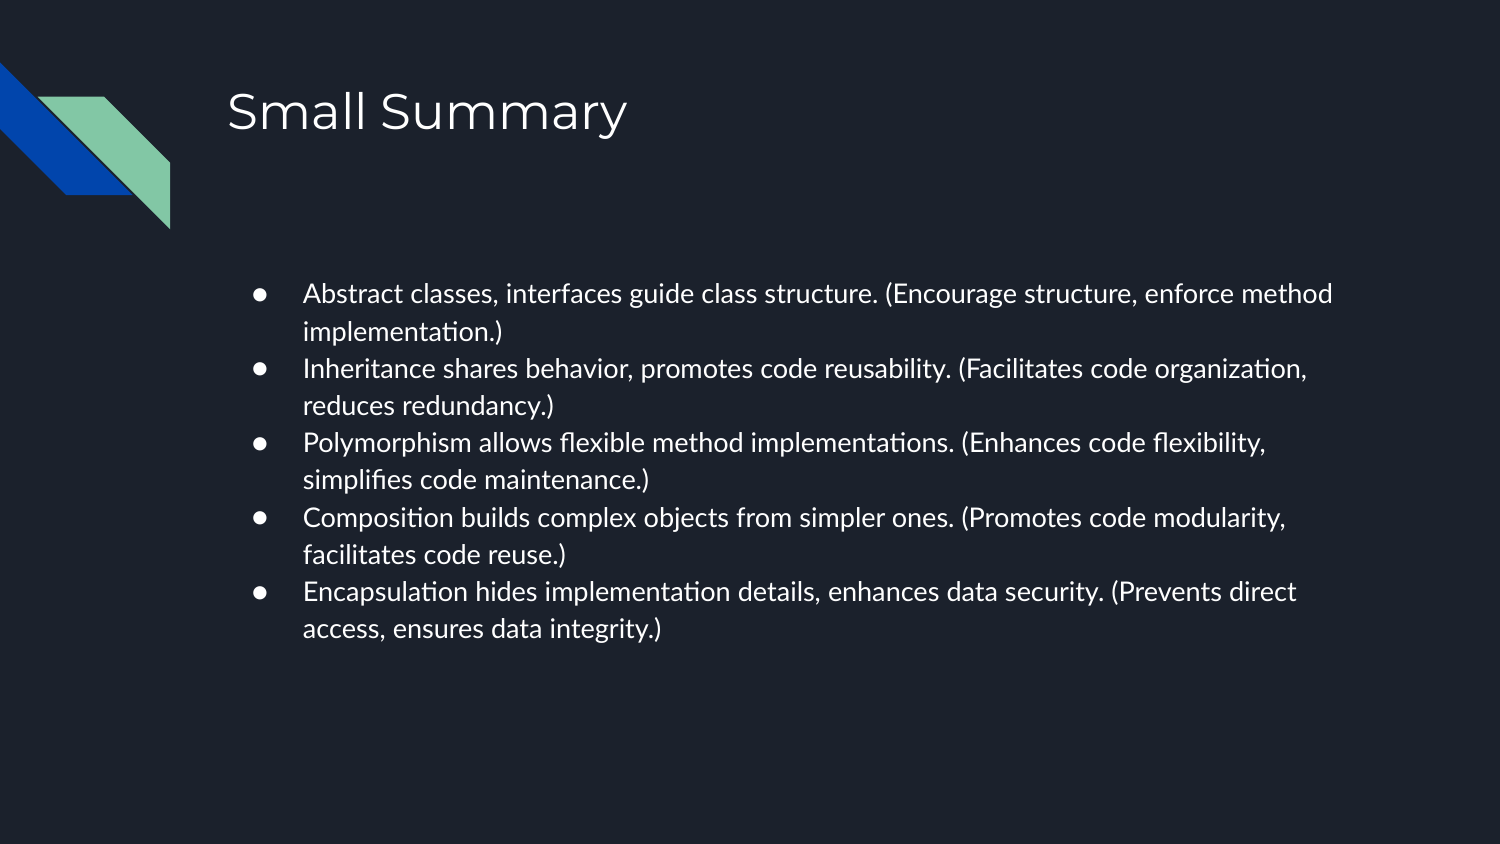

# Small Summary
Abstract classes, interfaces guide class structure. (Encourage structure, enforce method implementation.)
Inheritance shares behavior, promotes code reusability. (Facilitates code organization, reduces redundancy.)
Polymorphism allows flexible method implementations. (Enhances code flexibility, simplifies code maintenance.)
Composition builds complex objects from simpler ones. (Promotes code modularity, facilitates code reuse.)
Encapsulation hides implementation details, enhances data security. (Prevents direct access, ensures data integrity.)